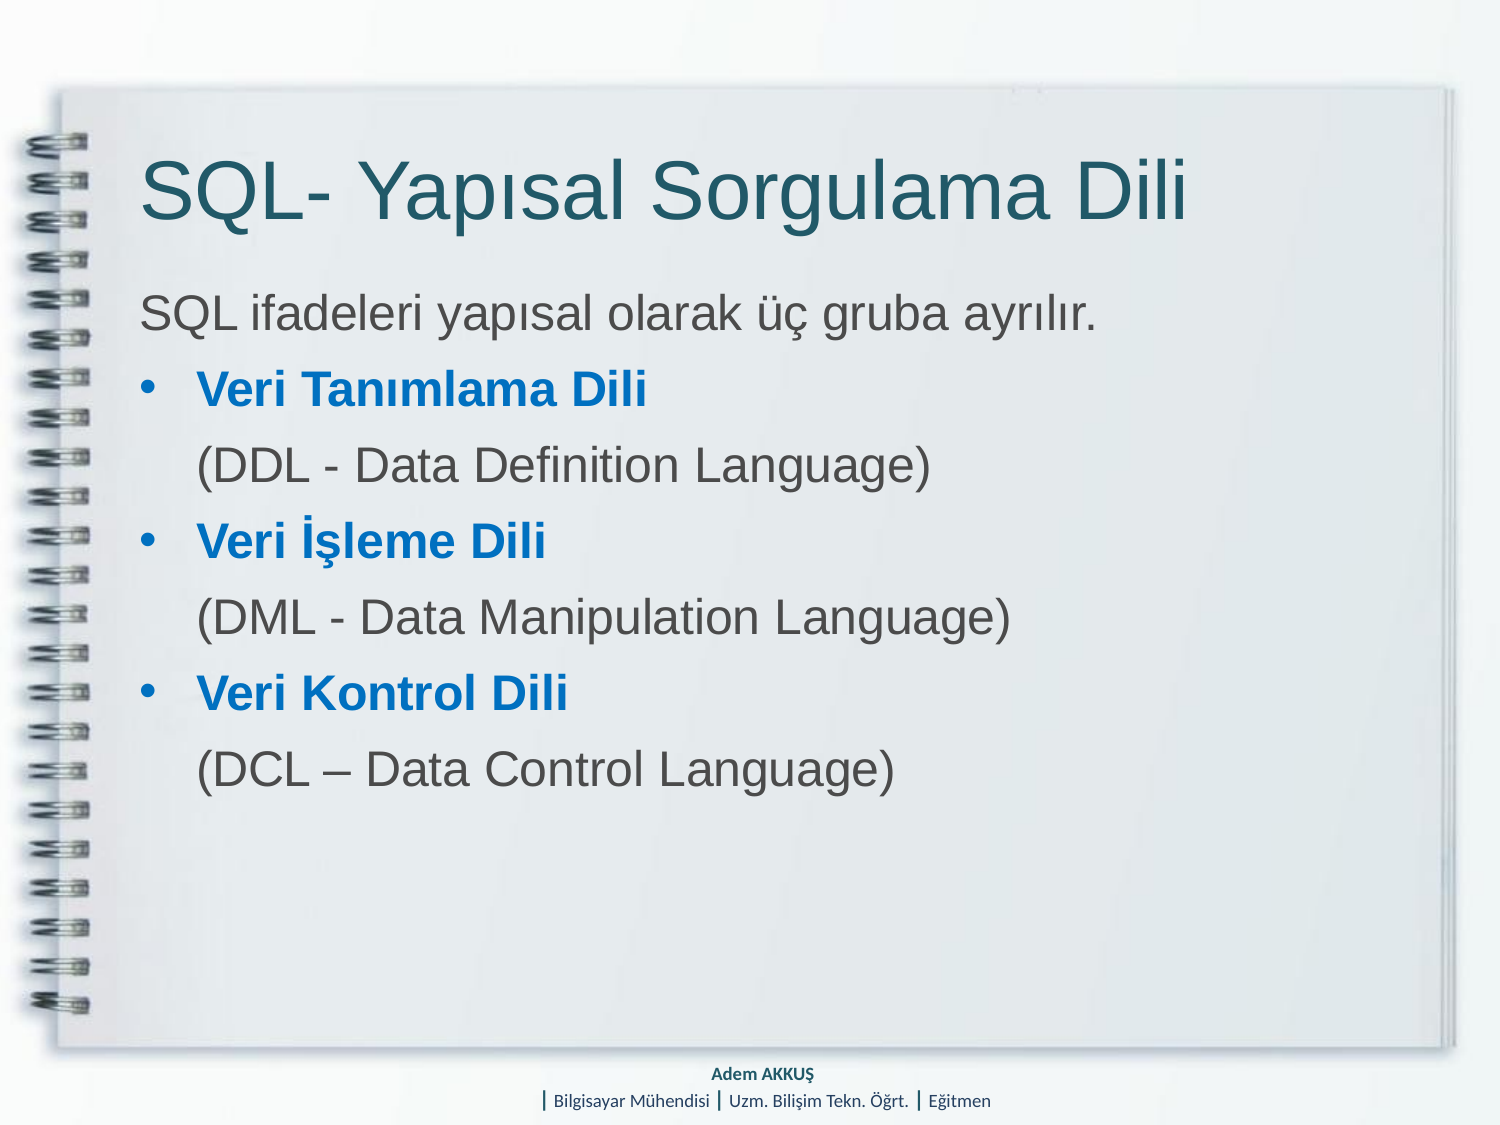

# SQL- Yapısal Sorgulama Dili
SQL ifadeleri yapısal olarak üç gruba ayrılır.
Veri Tanımlama Dili
(DDL - Data Definition Language)
Veri İşleme Dili
(DML - Data Manipulation Language)
Veri Kontrol Dili
(DCL – Data Control Language)
Adem AKKUŞ
| Bilgisayar Mühendisi | Uzm. Bilişim Tekn. Öğrt. | Eğitmen